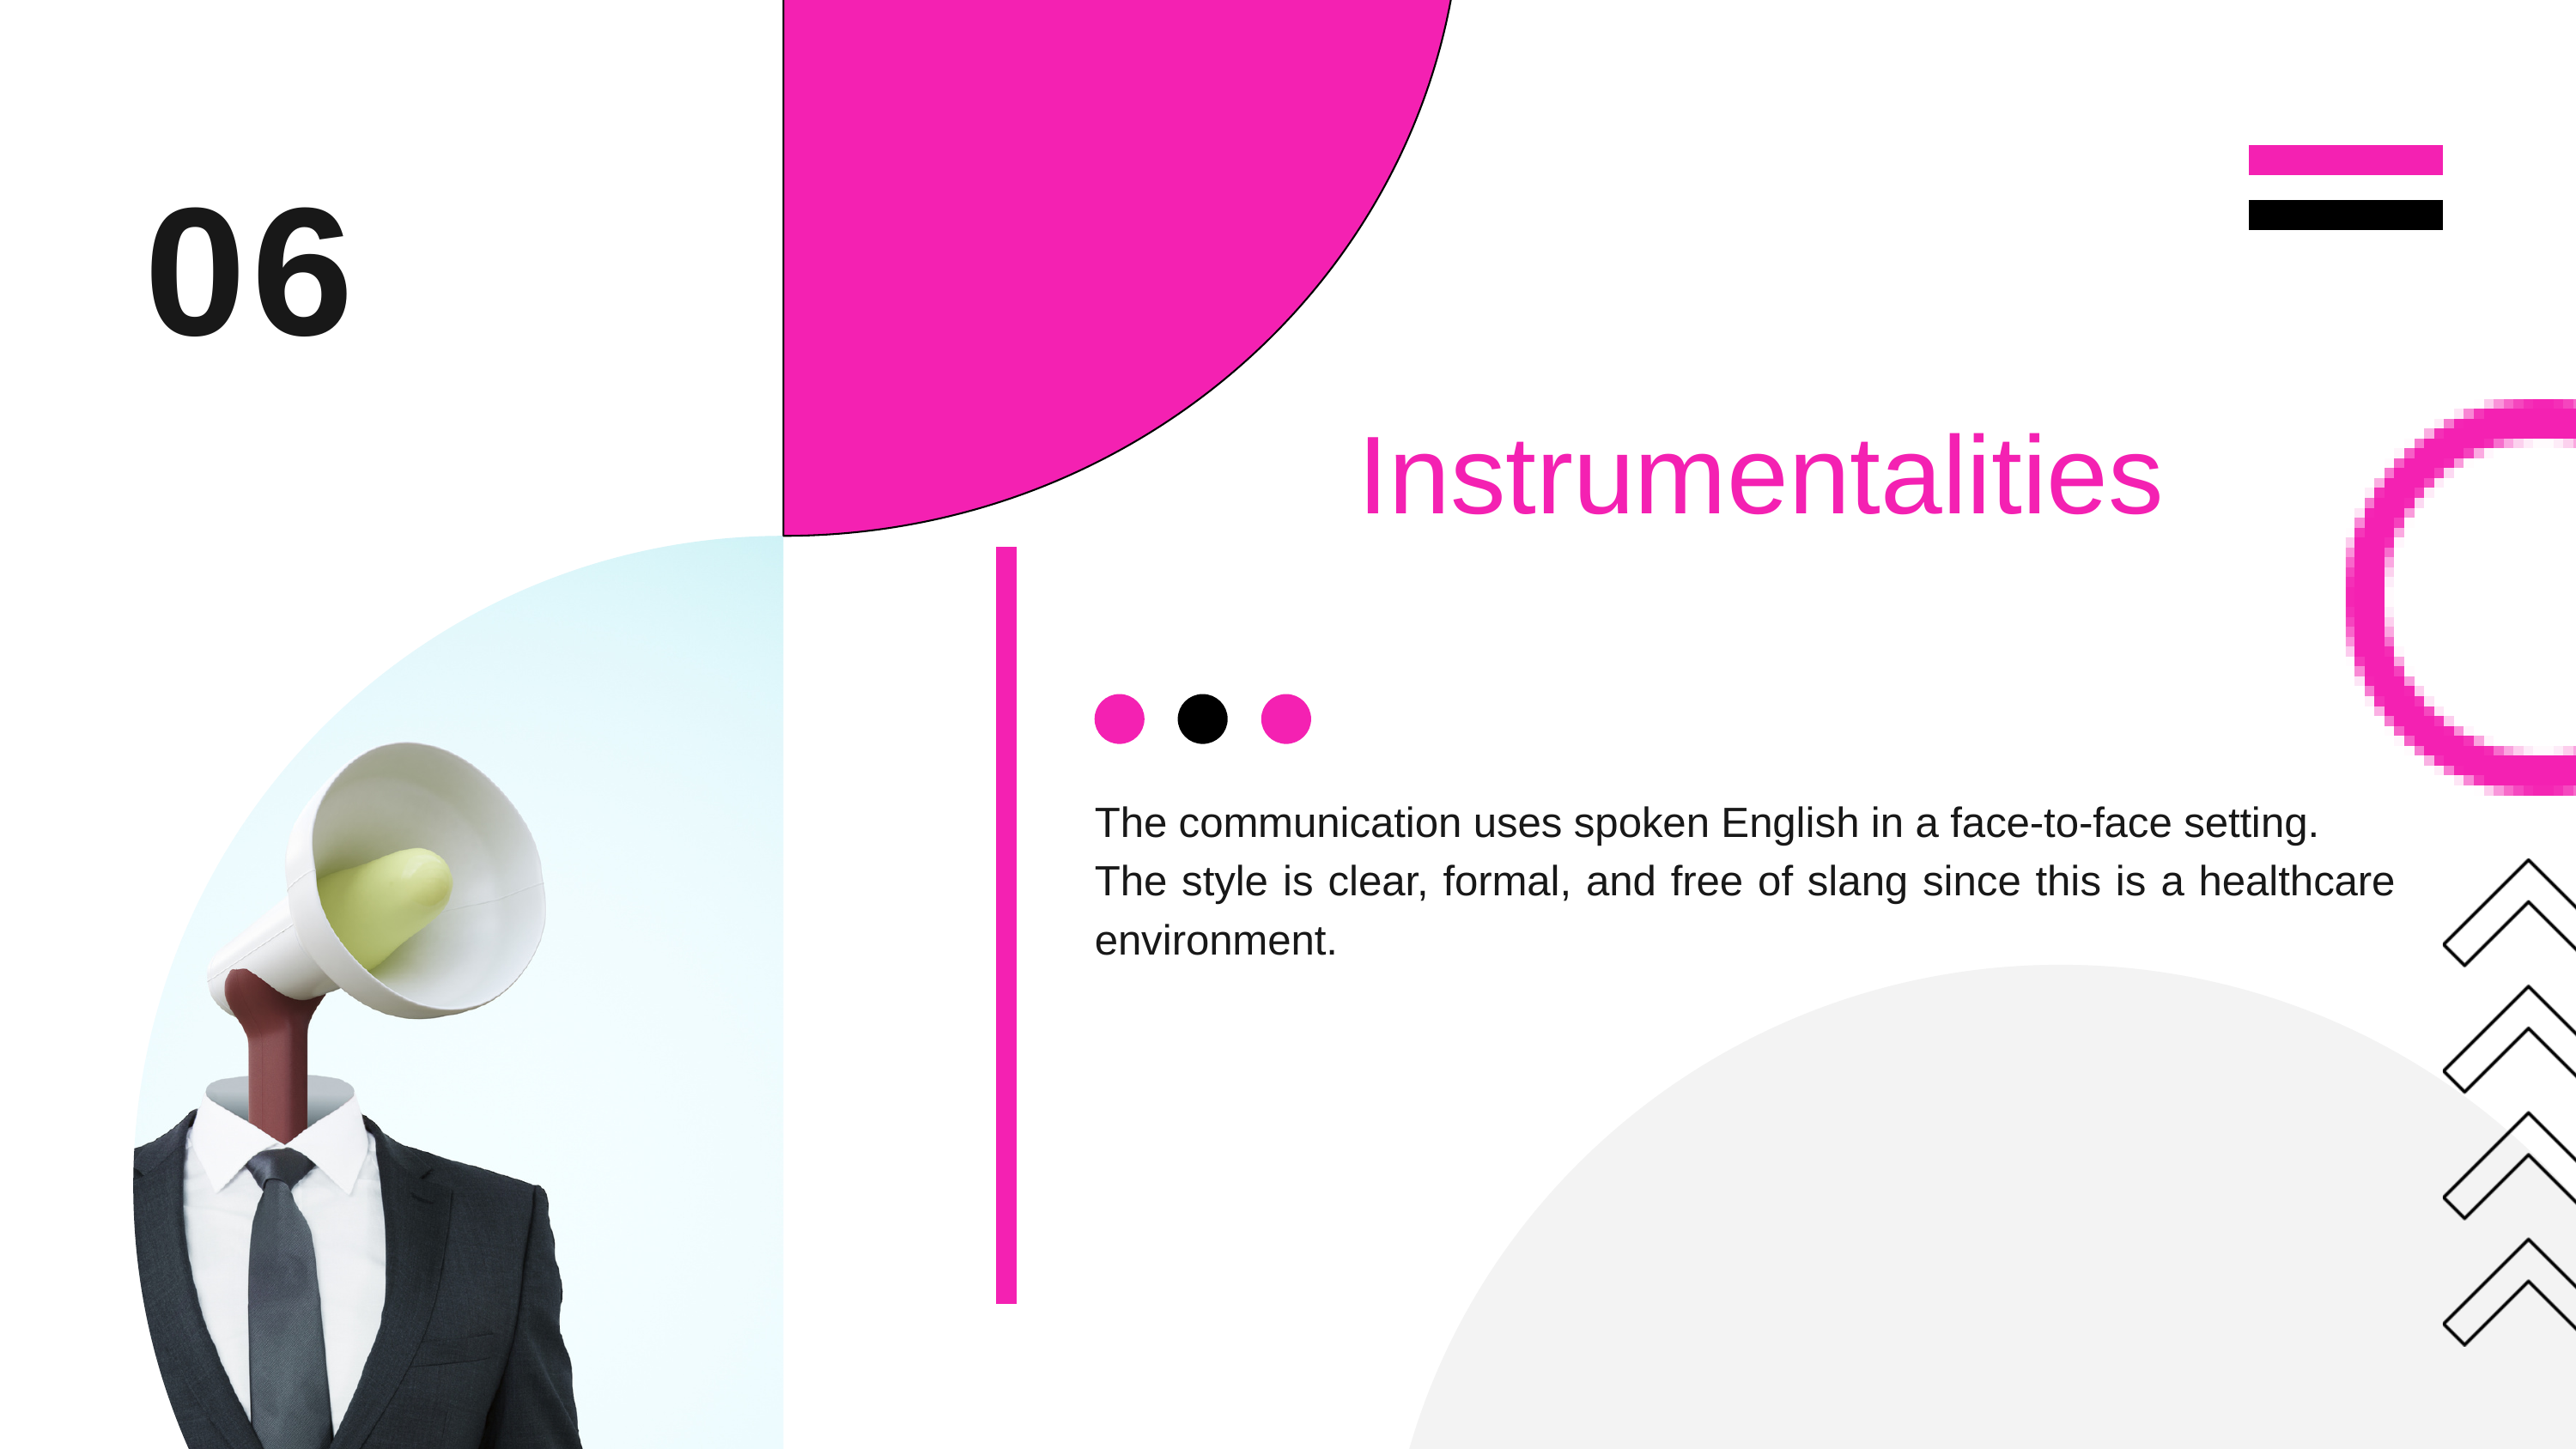

06
Instrumentalities

The communication uses spoken English in a face-to-face setting.
The style is clear, formal, and free of slang since this is a healthcare environment.